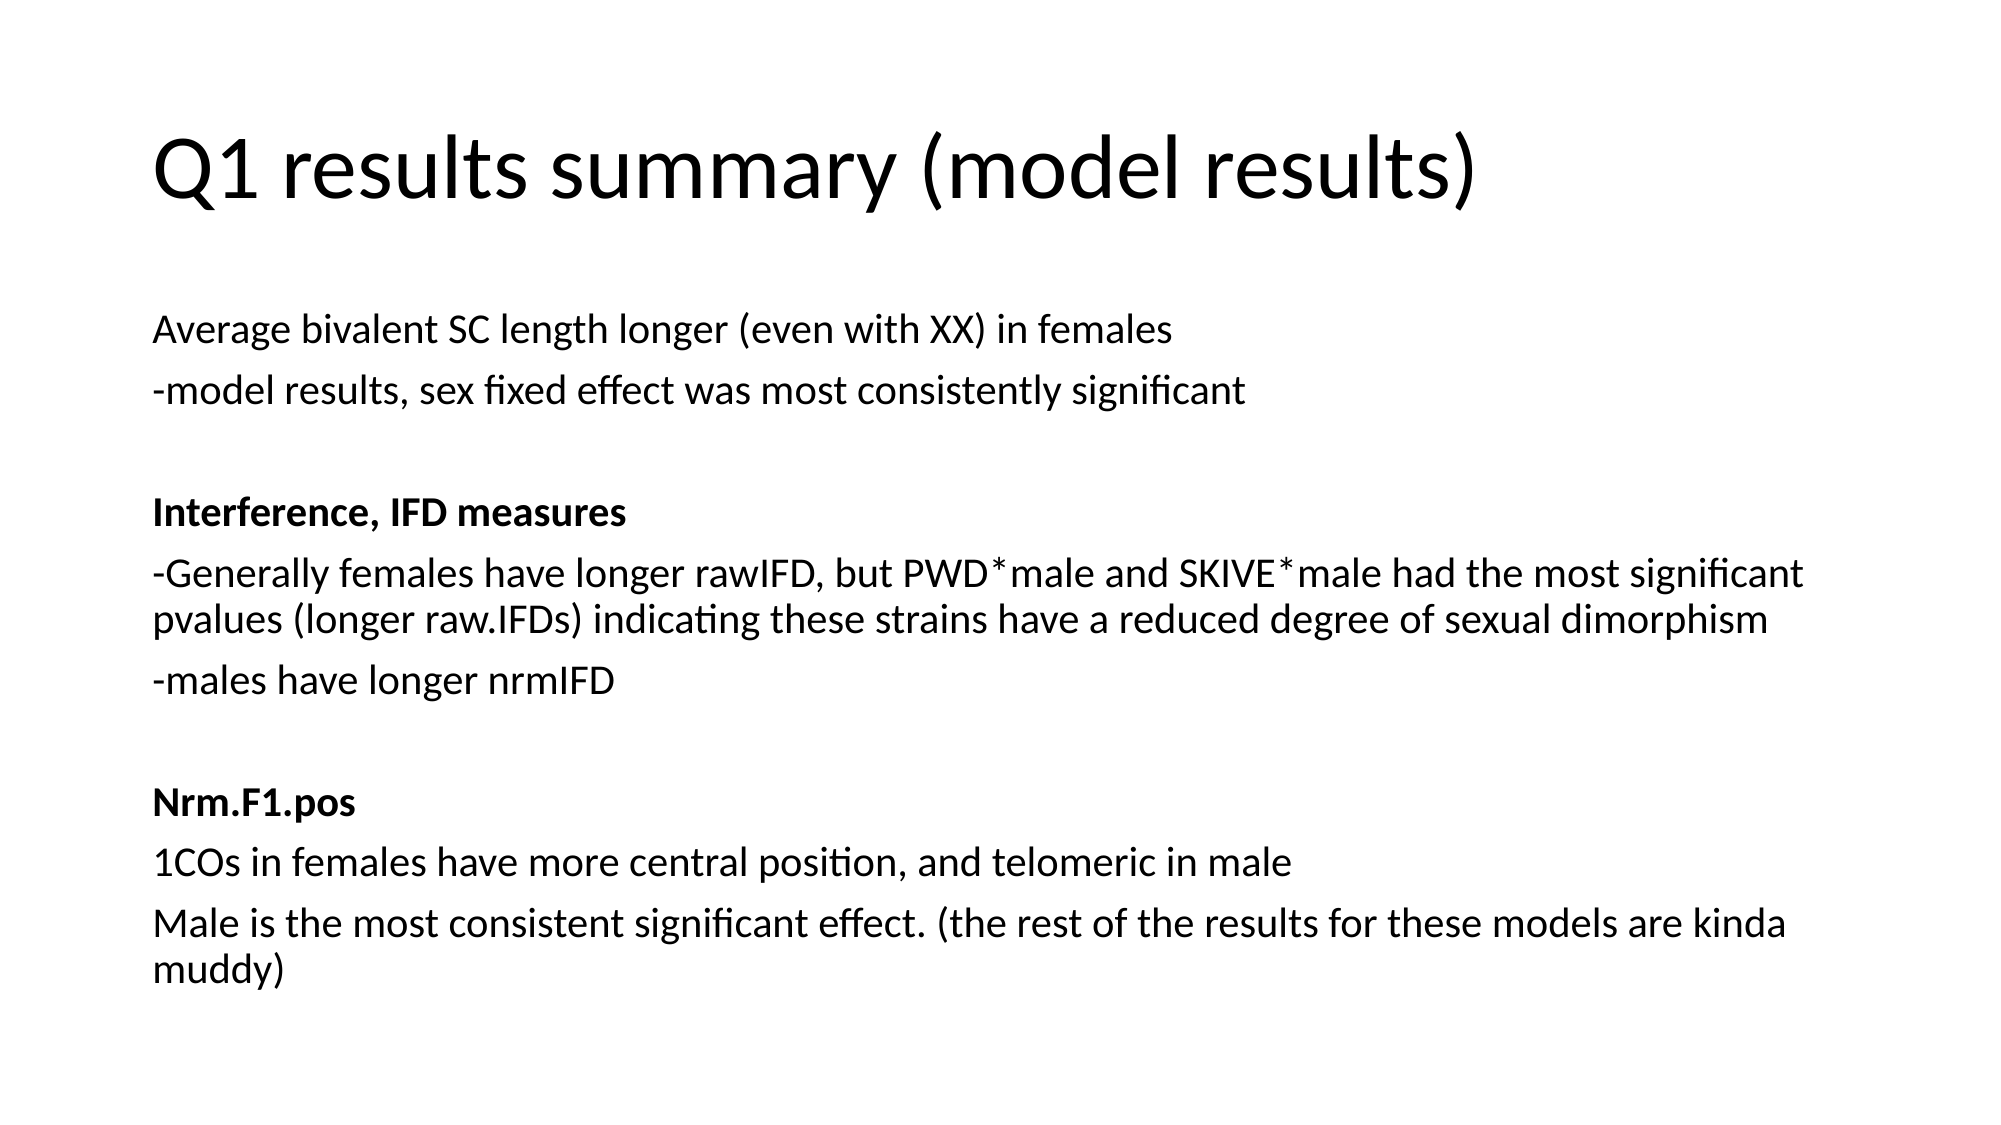

# Q1 results summary (model results)
Average bivalent SC length longer (even with XX) in females
-model results, sex fixed effect was most consistently significant

Interference, IFD measures
-Generally females have longer rawIFD, but PWD*male and SKIVE*male had the most significant pvalues (longer raw.IFDs) indicating these strains have a reduced degree of sexual dimorphism
-males have longer nrmIFD

Nrm.F1.pos
1COs in females have more central position, and telomeric in male
Male is the most consistent significant effect. (the rest of the results for these models are kinda muddy)